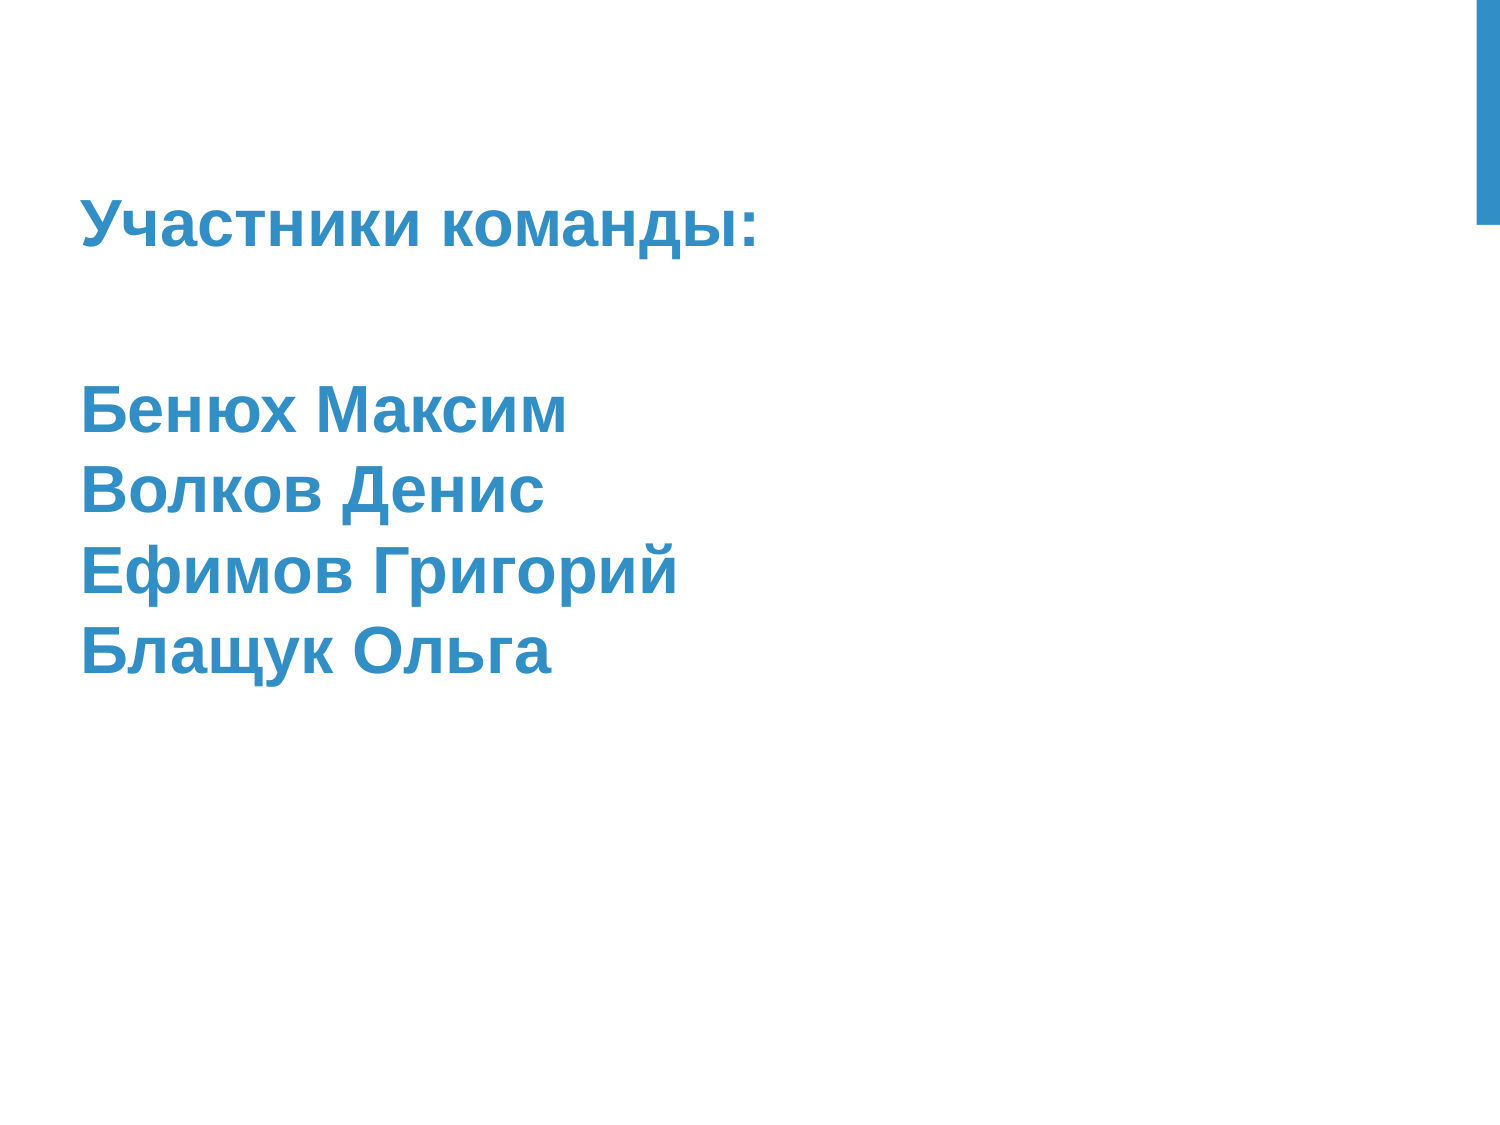

Участники команды:
Бенюх Максим
Волков Денис
Ефимов Григорий
Блащук Ольга